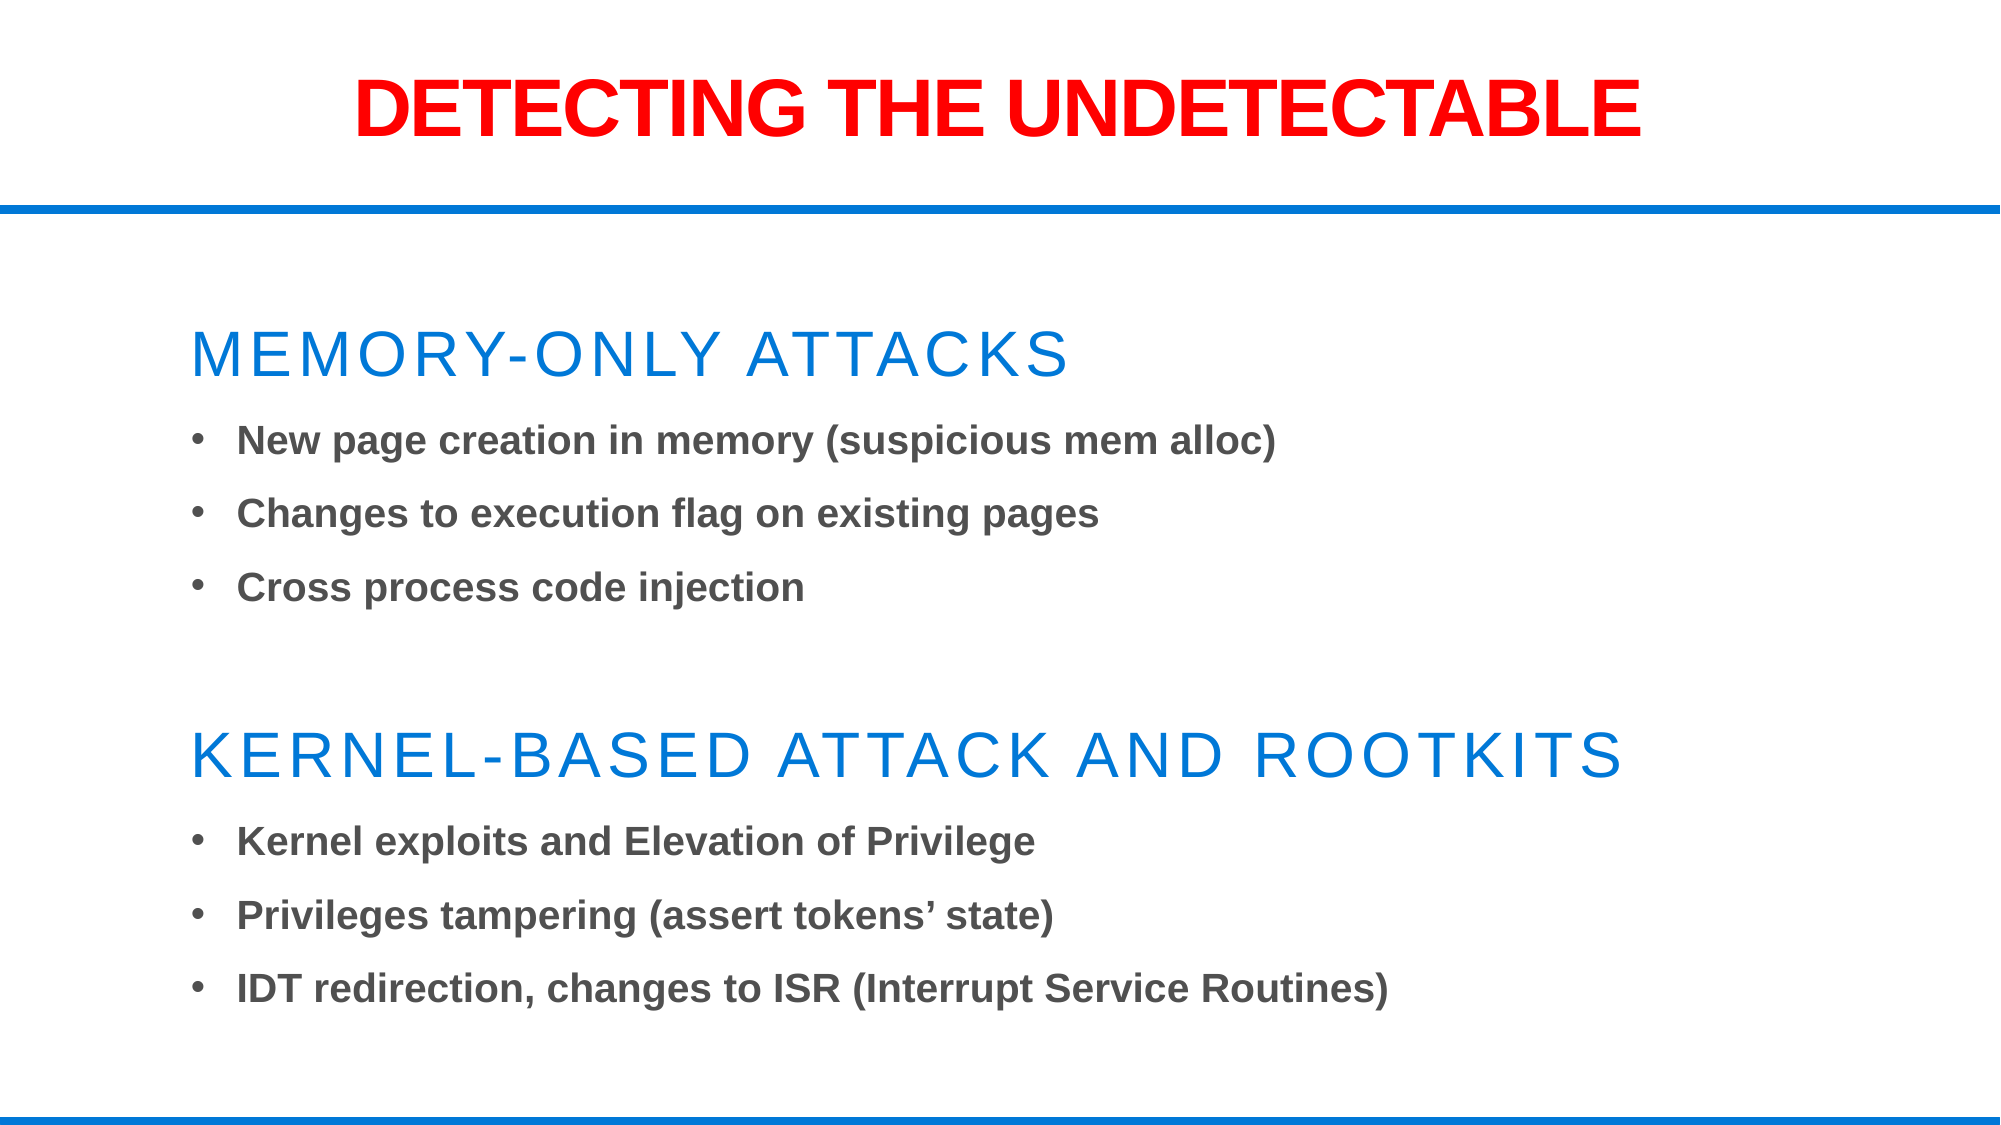

DETECTING THE UNDETECTABLE

memory-only attacks
New page creation in memory (suspicious mem alloc)
Changes to execution flag on existing pages
Cross process code injection

Kernel-based attack and rootkits
Kernel exploits and Elevation of Privilege
Privileges tampering (assert tokens’ state)
IDT redirection, changes to ISR (Interrupt Service Routines)